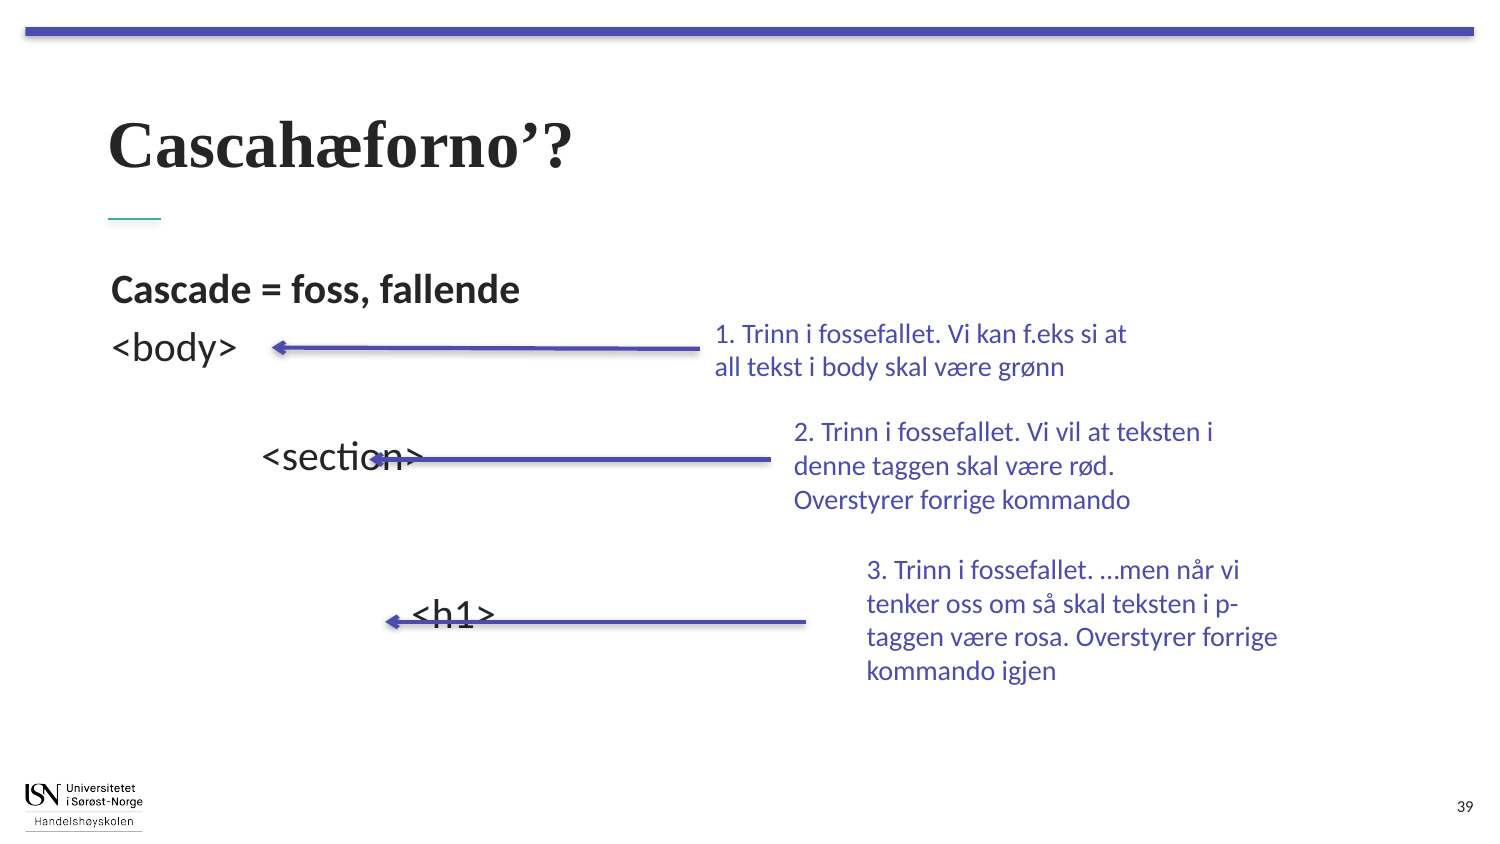

# Cascahæforno’?
Cascade = foss, fallende
<body>
	<section>
		<h1>

1. Trinn i fossefallet. Vi kan f.eks si at all tekst i body skal være grønn
2. Trinn i fossefallet. Vi vil at teksten i denne taggen skal være rød. Overstyrer forrige kommando
3. Trinn i fossefallet. …men når vi tenker oss om så skal teksten i p-taggen være rosa. Overstyrer forrige kommando igjen
39